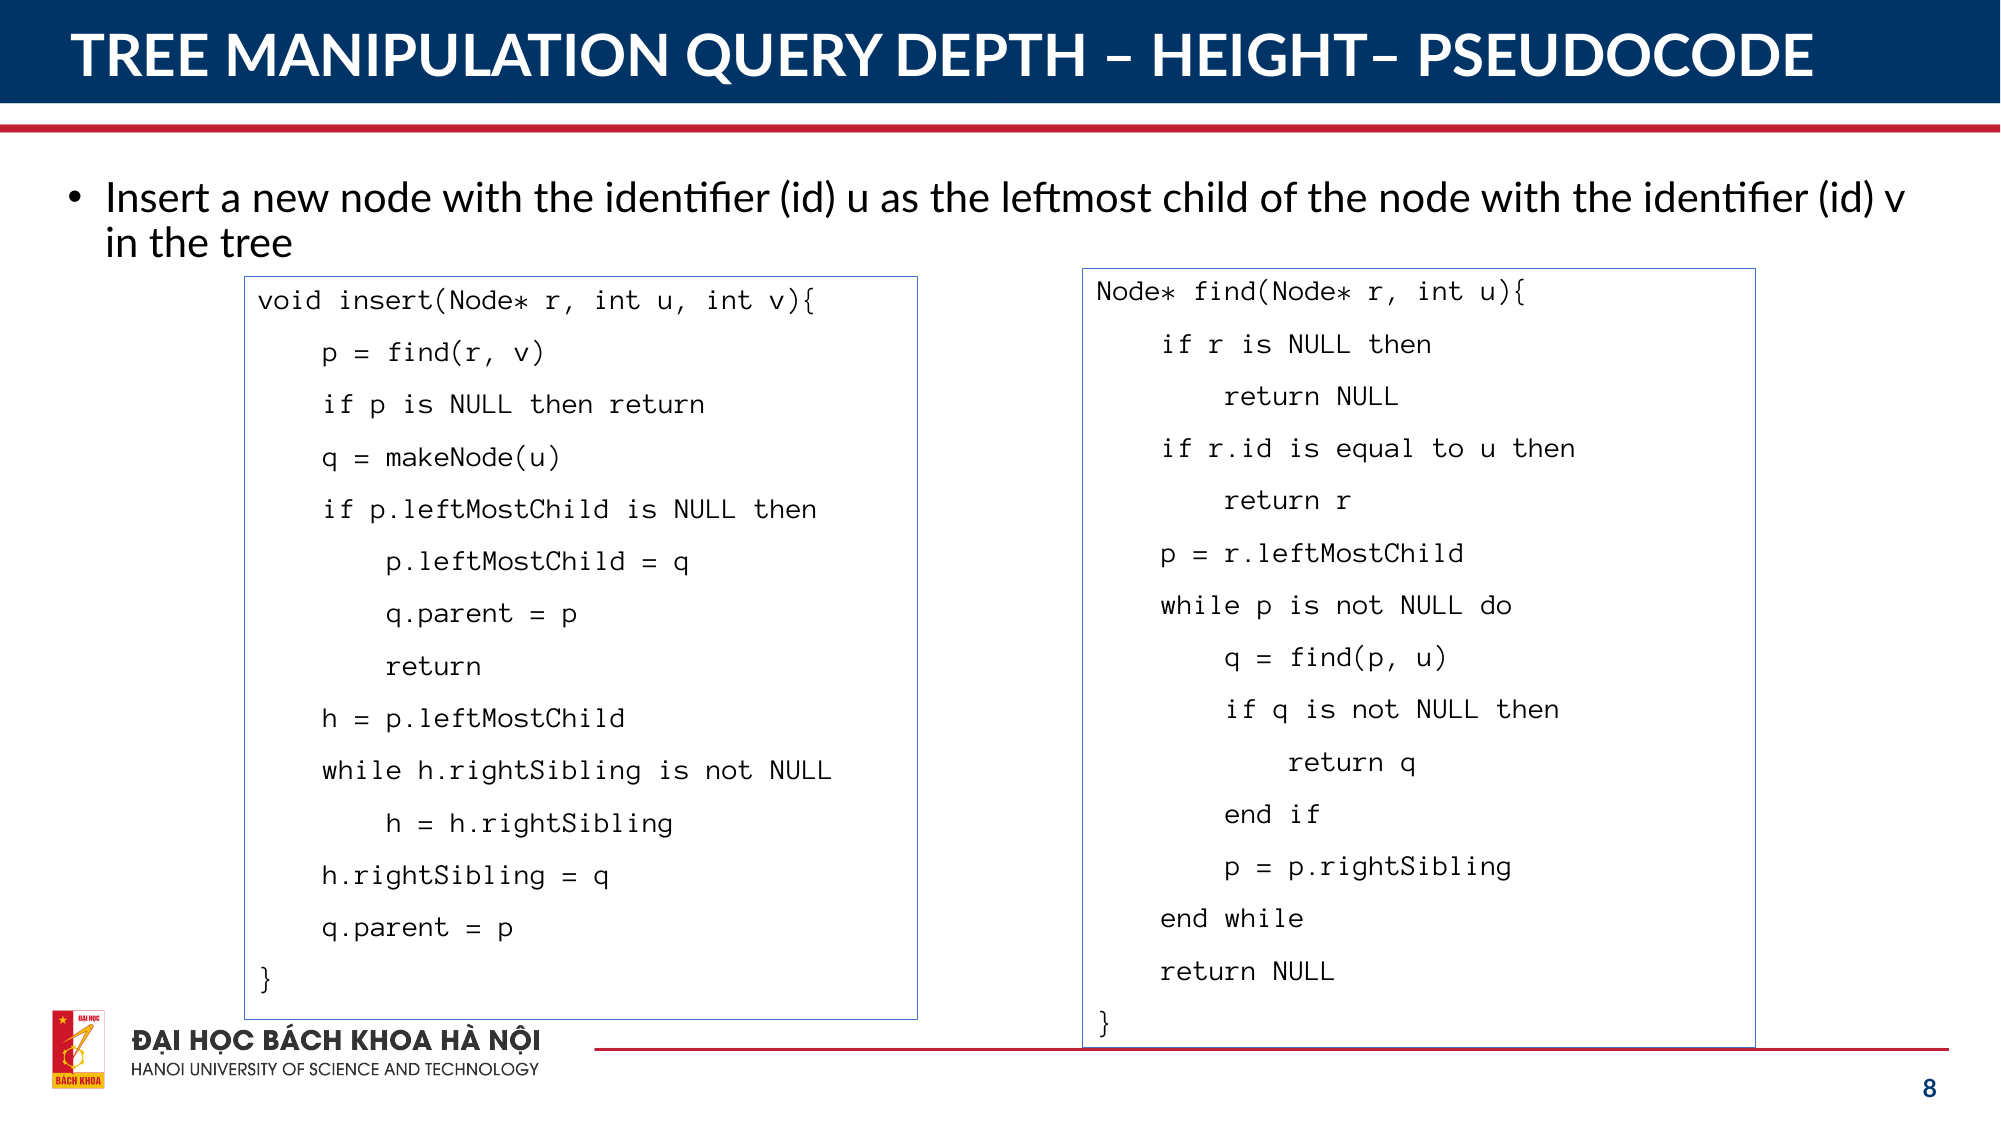

# TREE MANIPULATION QUERY DEPTH – HEIGHT– PSEUDOCODE
Insert a new node with the identifier (id) u as the leftmost child of the node with the identifier (id) v in the tree

Node* find(Node* r, int u){
    if r is NULL then
        return NULL
    if r.id is equal to u then
        return r
    p = r.leftMostChild
    while p is not NULL do
        q = find(p, u)
        if q is not NULL then
            return q
        end if
        p = p.rightSibling
    end while
    return NULL
}
void insert(Node* r, int u, int v){
    p = find(r, v)
    if p is NULL then return
    q = makeNode(u)
    if p.leftMostChild is NULL then
        p.leftMostChild = q
        q.parent = p
        return
    h = p.leftMostChild
    while h.rightSibling is not NULL
        h = h.rightSibling
    h.rightSibling = q
    q.parent = p
}
8